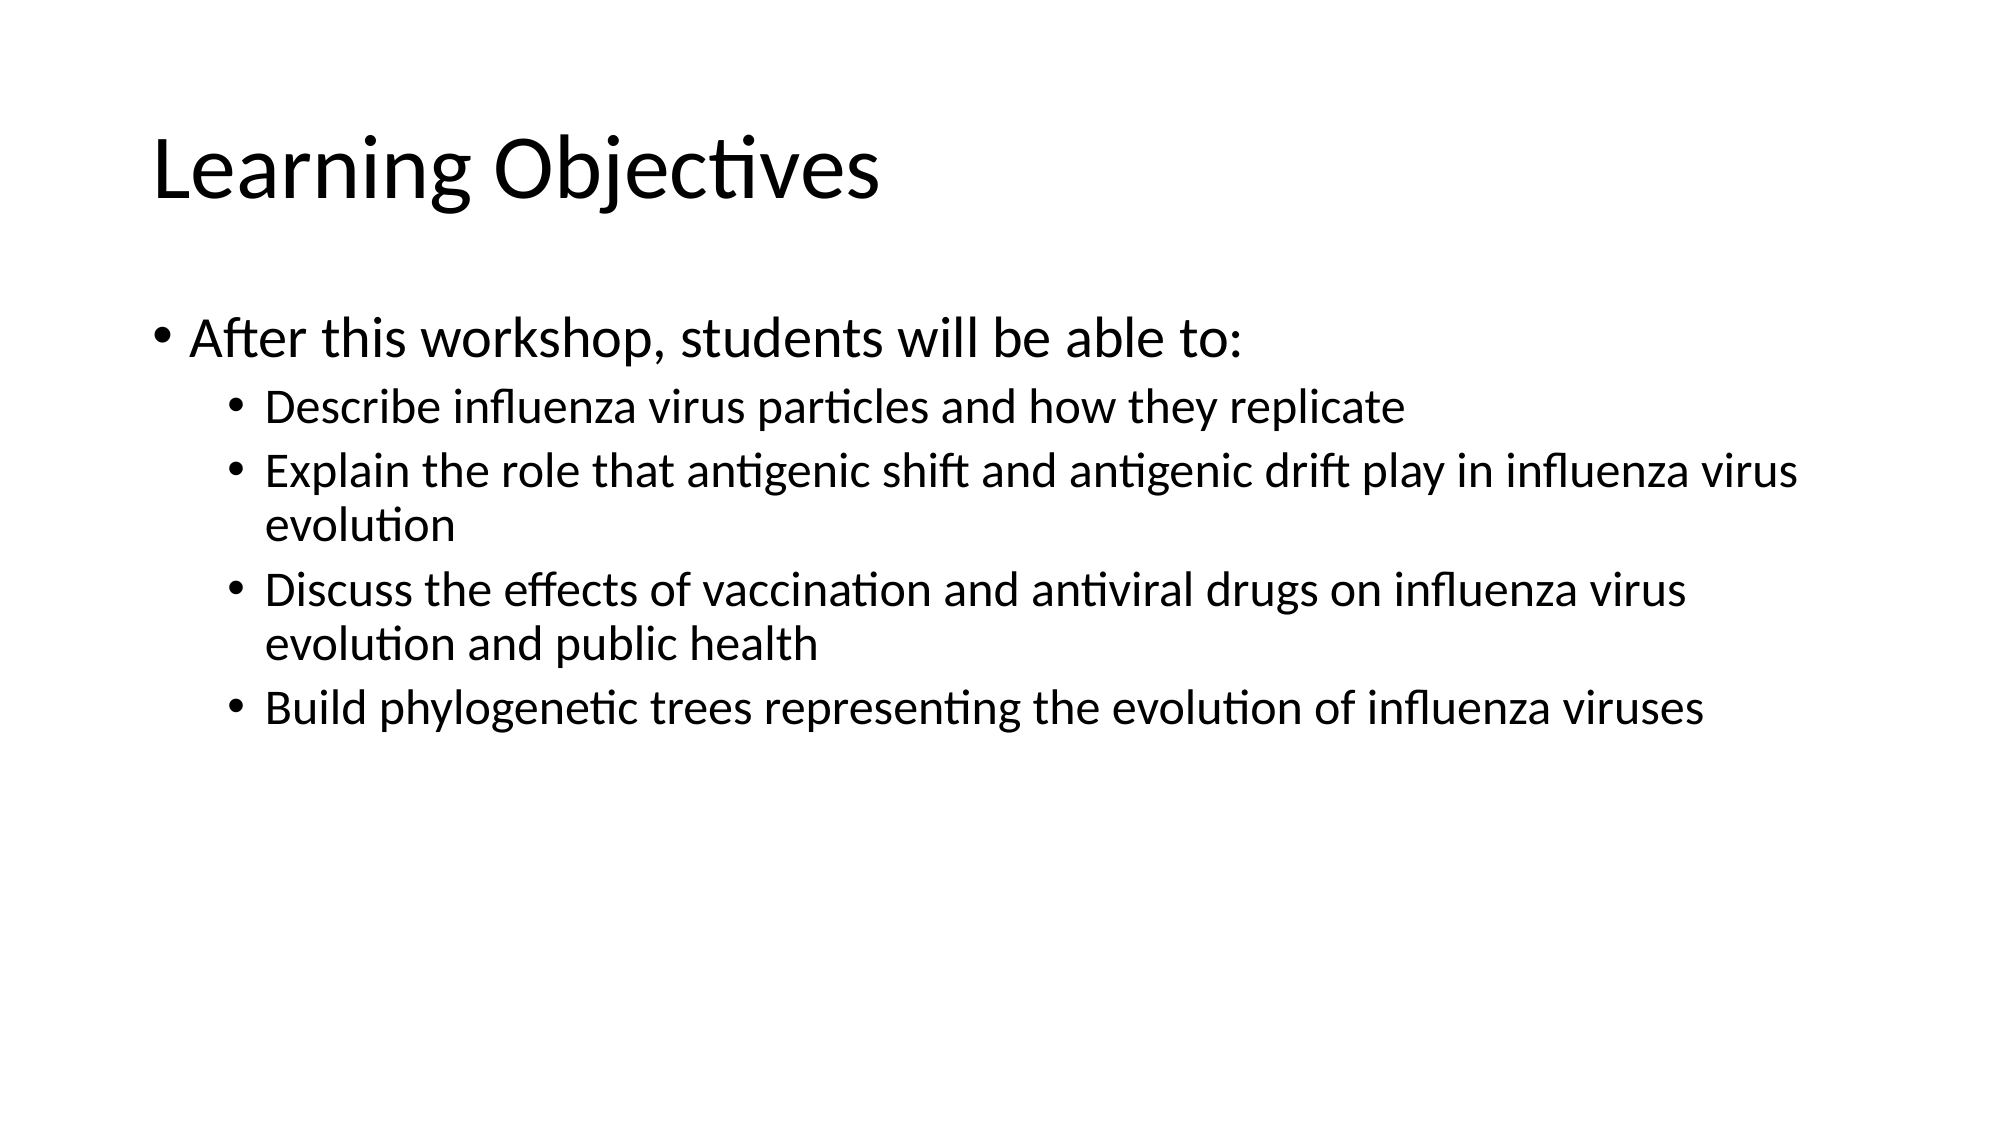

# Learning Objectives
After this workshop, students will be able to:
Describe influenza virus particles and how they replicate
Explain the role that antigenic shift and antigenic drift play in influenza virus evolution
Discuss the effects of vaccination and antiviral drugs on influenza virus evolution and public health
Build phylogenetic trees representing the evolution of influenza viruses